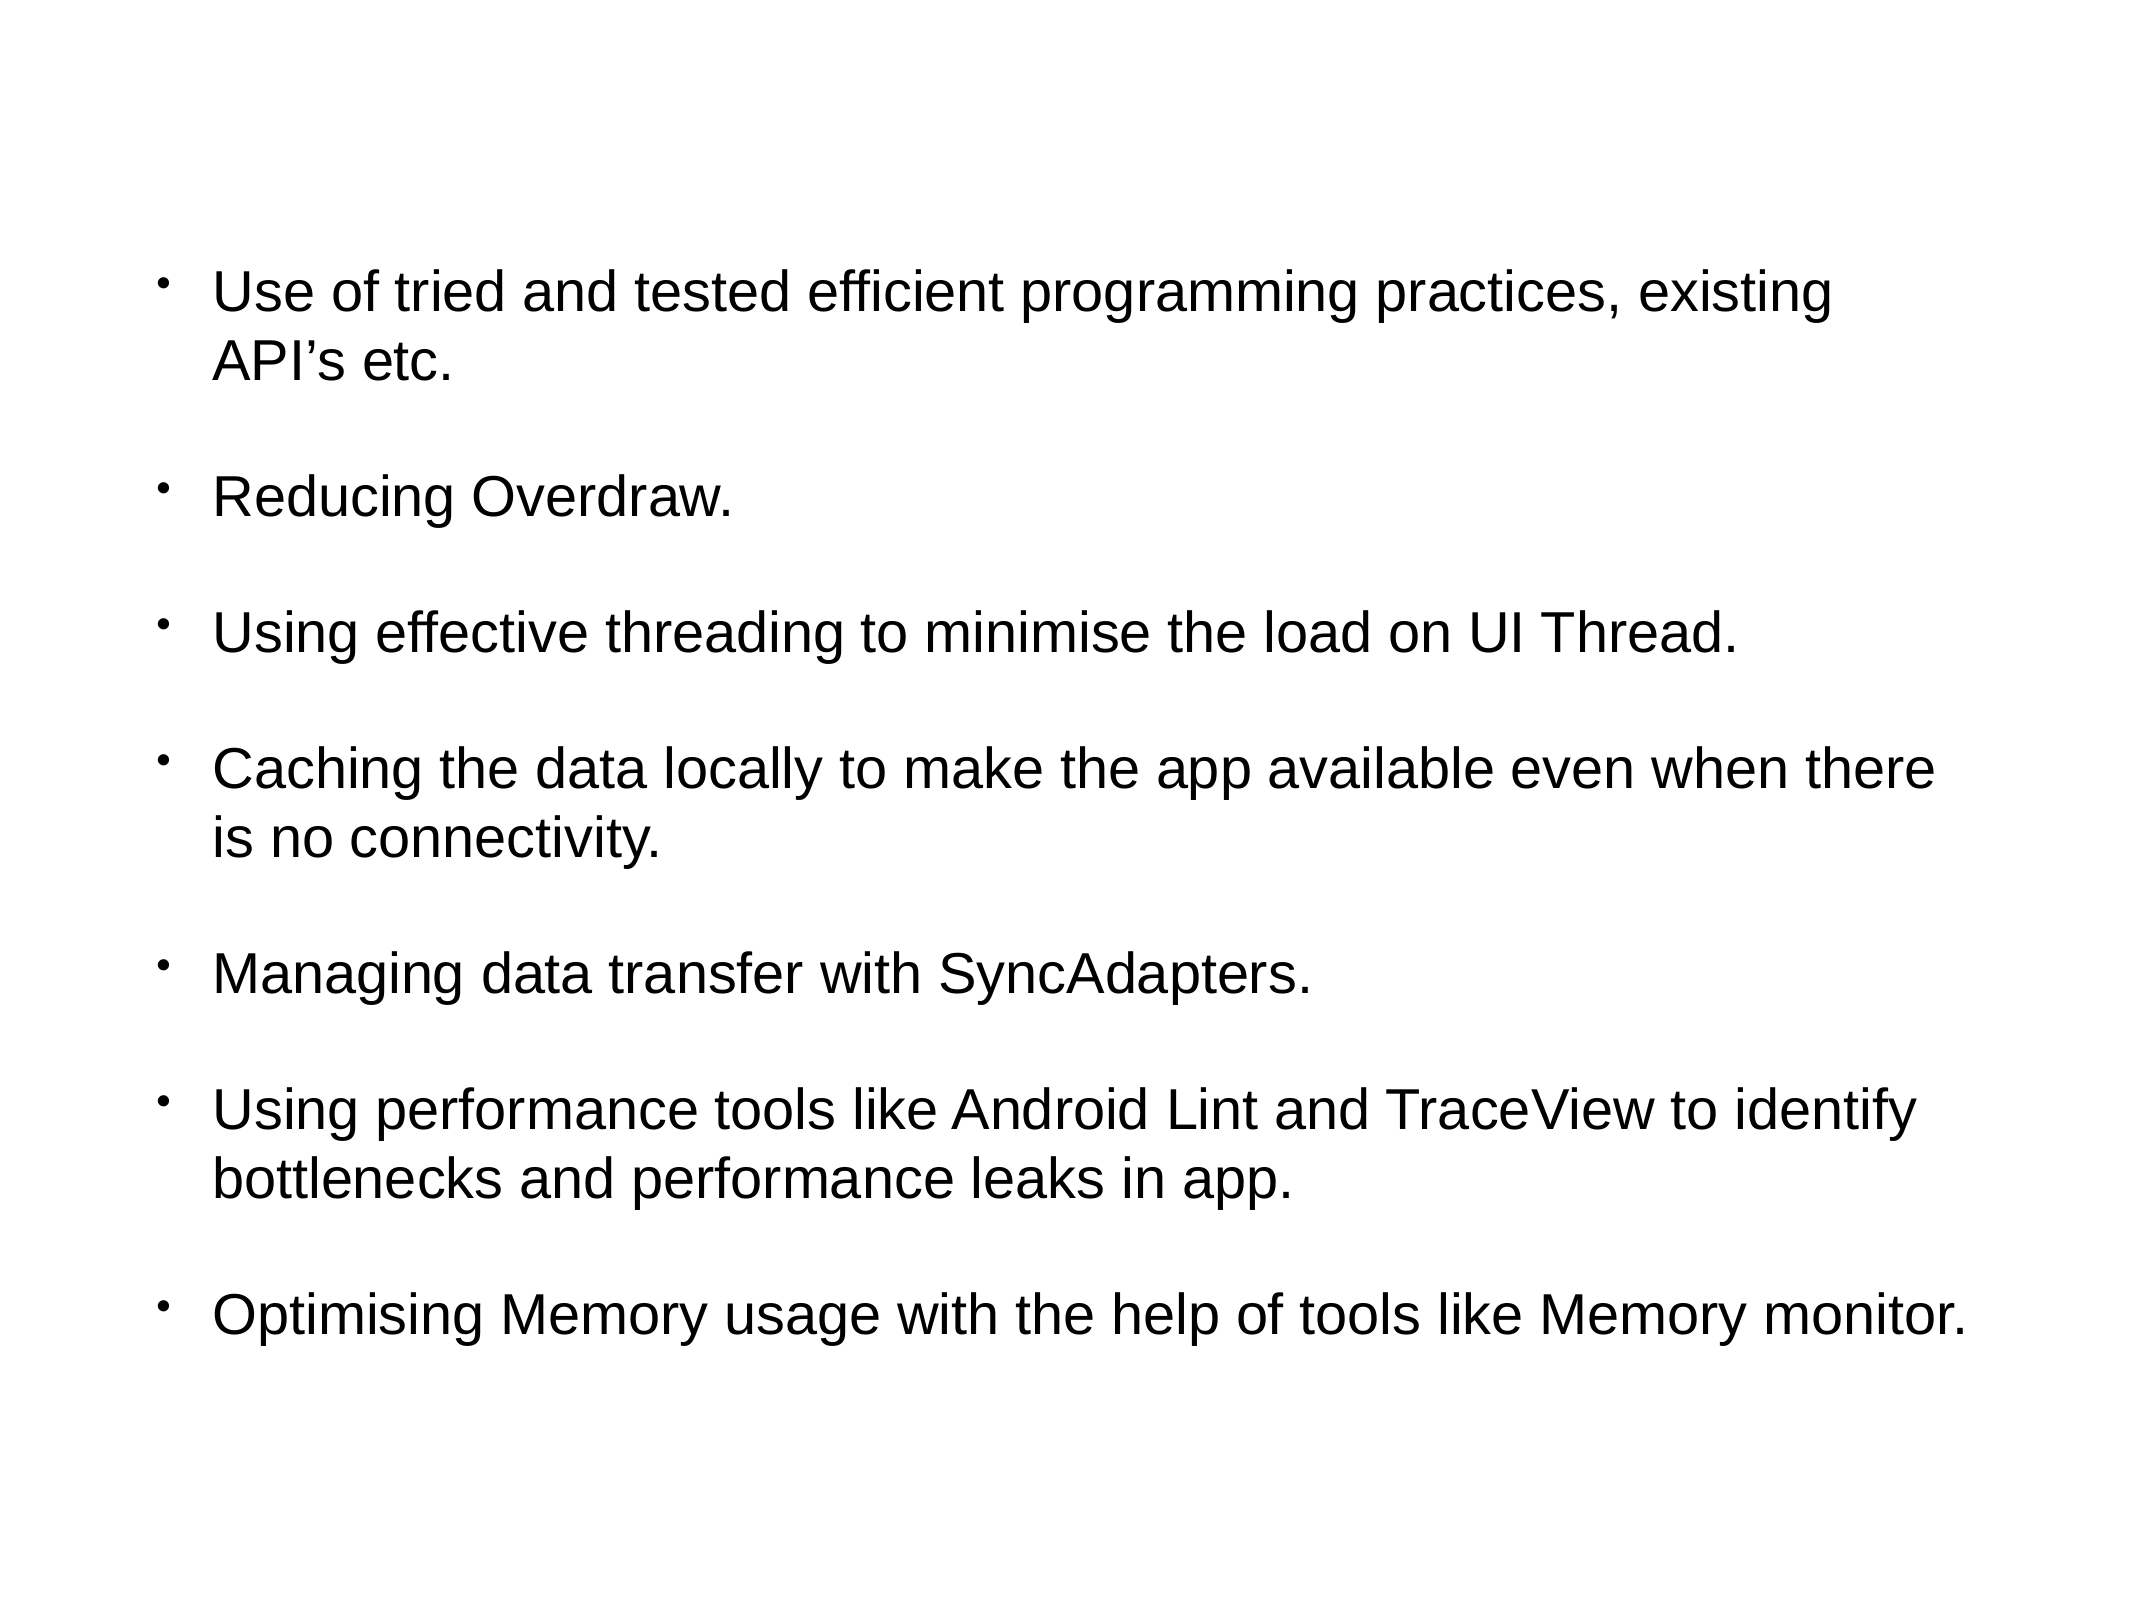

Use of tried and tested efficient programming practices, existing API’s etc.
Reducing Overdraw.
Using effective threading to minimise the load on UI Thread.
Caching the data locally to make the app available even when there is no connectivity.
Managing data transfer with SyncAdapters.
Using performance tools like Android Lint and TraceView to identify bottlenecks and performance leaks in app.
Optimising Memory usage with the help of tools like Memory monitor.